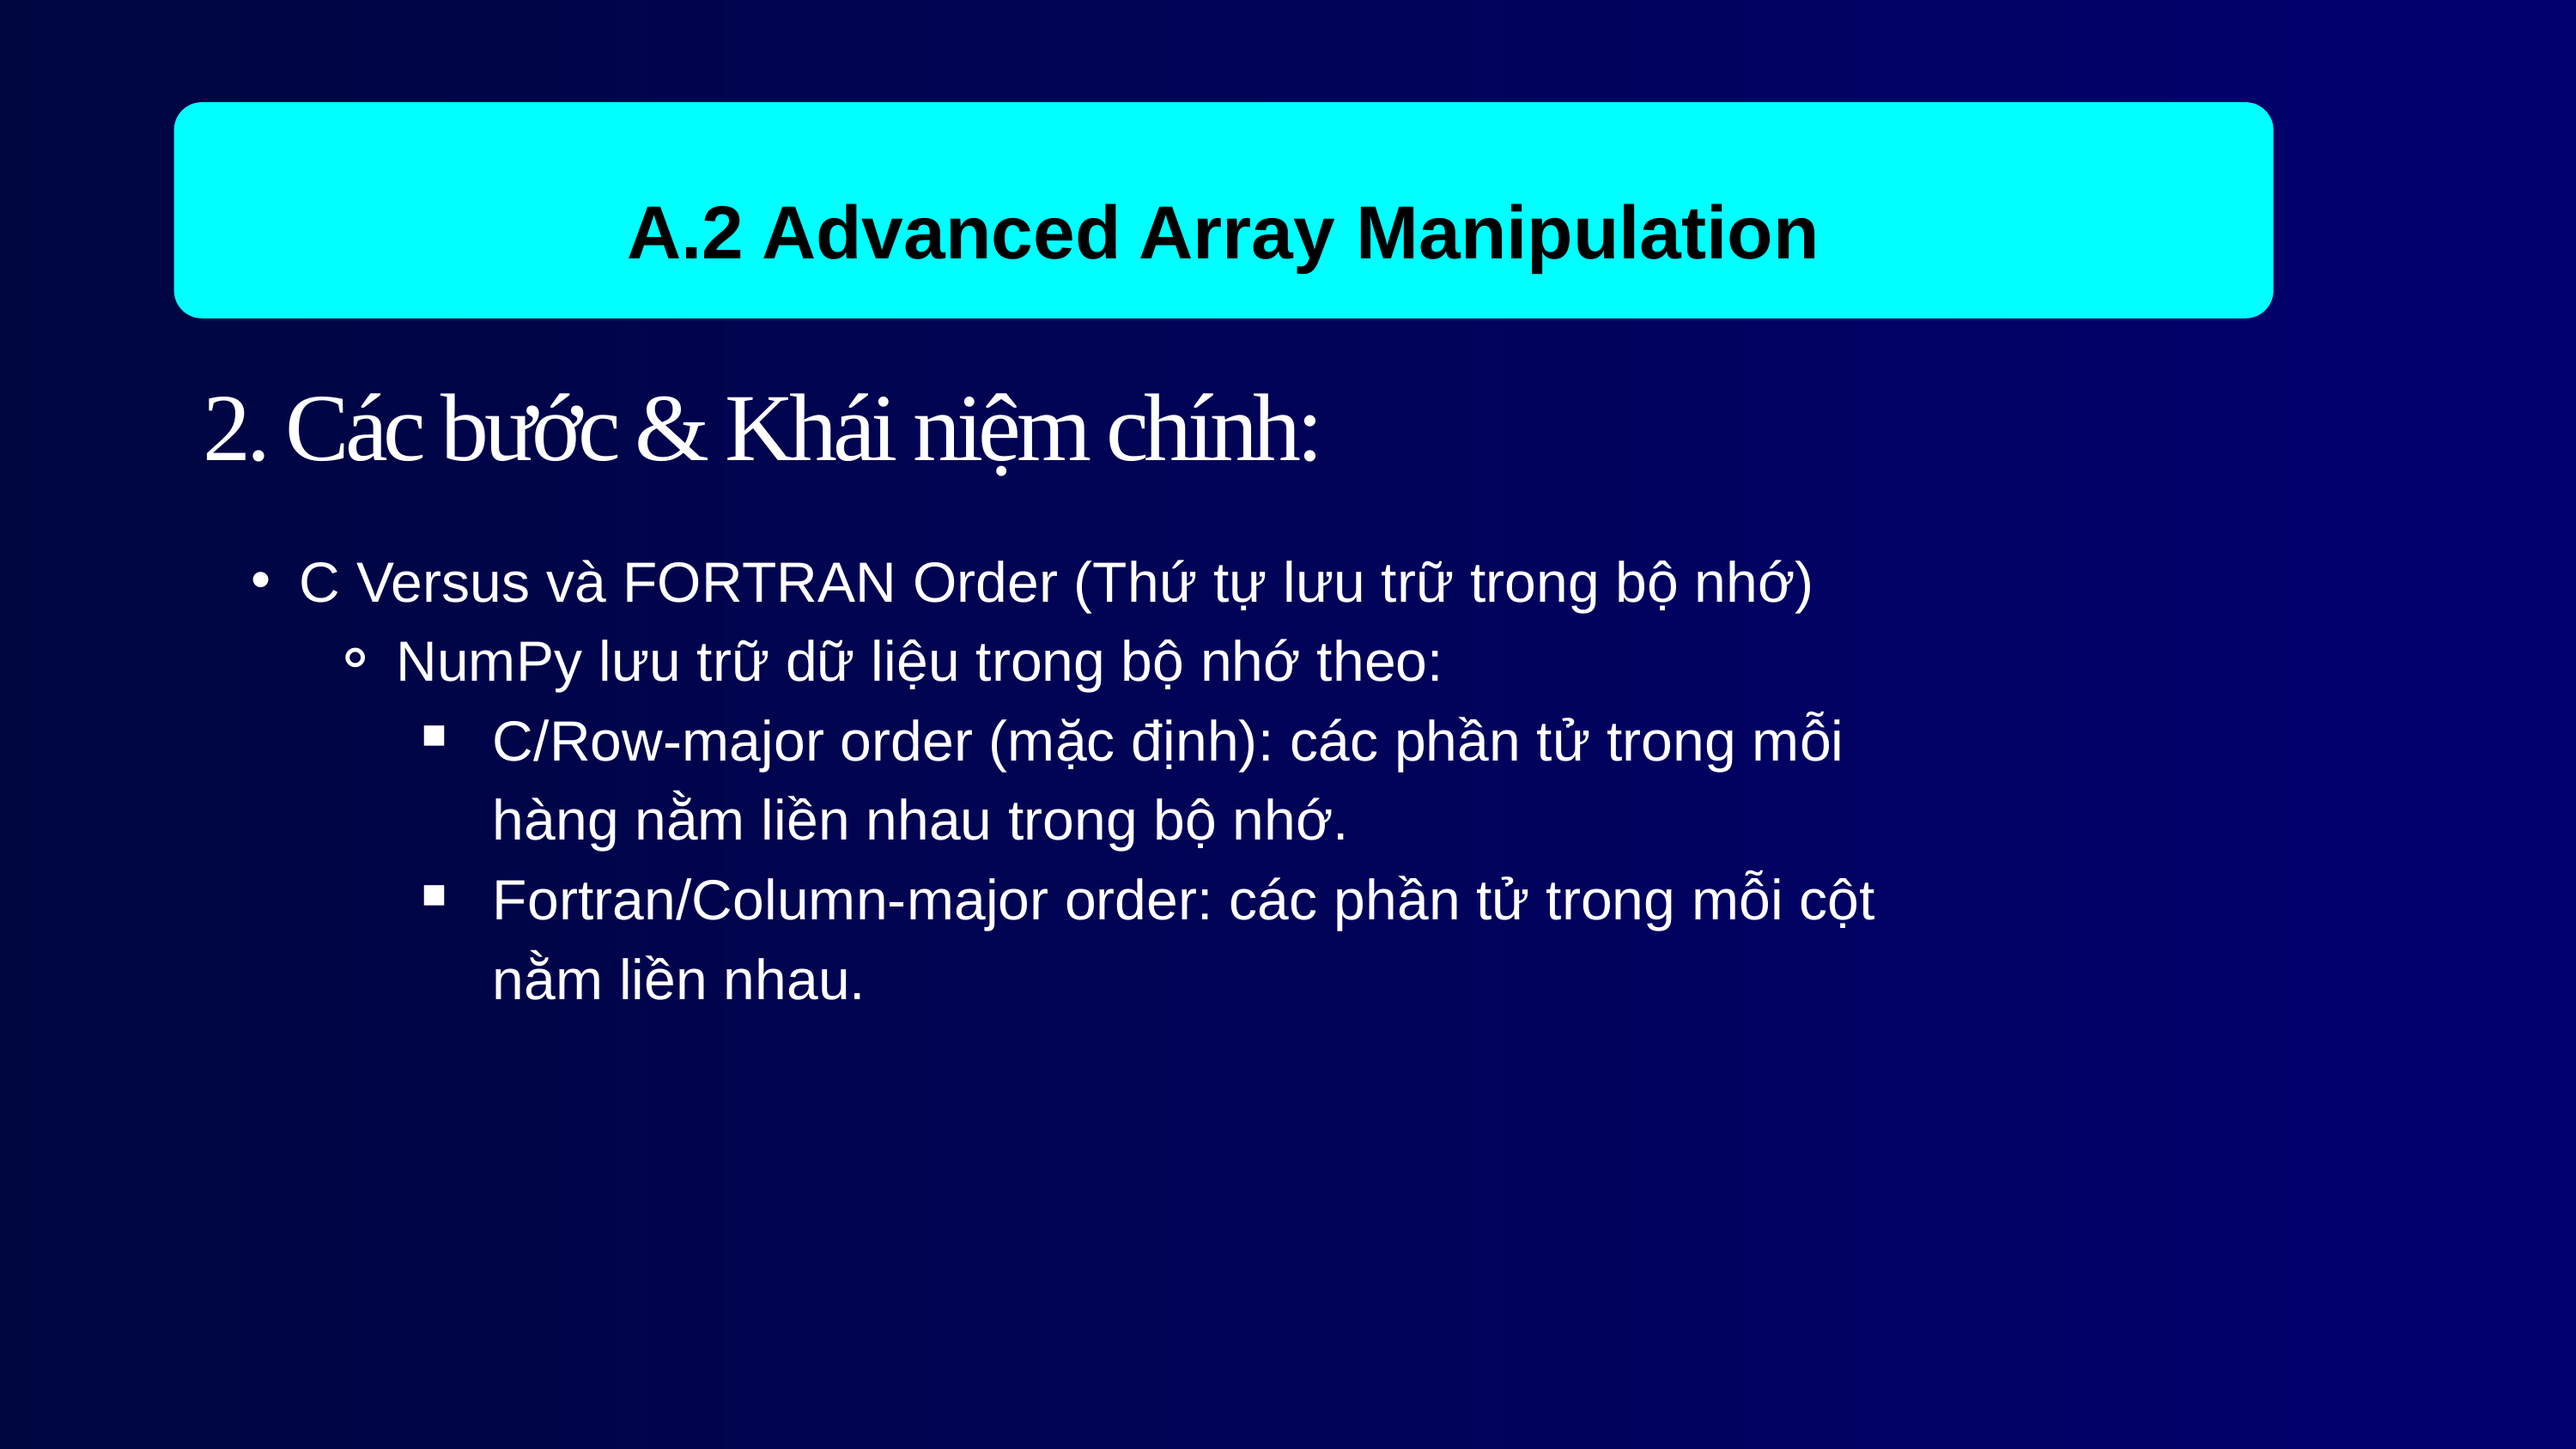

A.2 Advanced Array Manipulation

2. Các bước & Khái niệm chính:
C Versus và FORTRAN Order (Thứ tự lưu trữ trong bộ nhớ)
NumPy lưu trữ dữ liệu trong bộ nhớ theo:
C/Row-major order (mặc định): các phần tử trong mỗi hàng nằm liền nhau trong bộ nhớ.
Fortran/Column-major order: các phần tử trong mỗi cột nằm liền nhau.